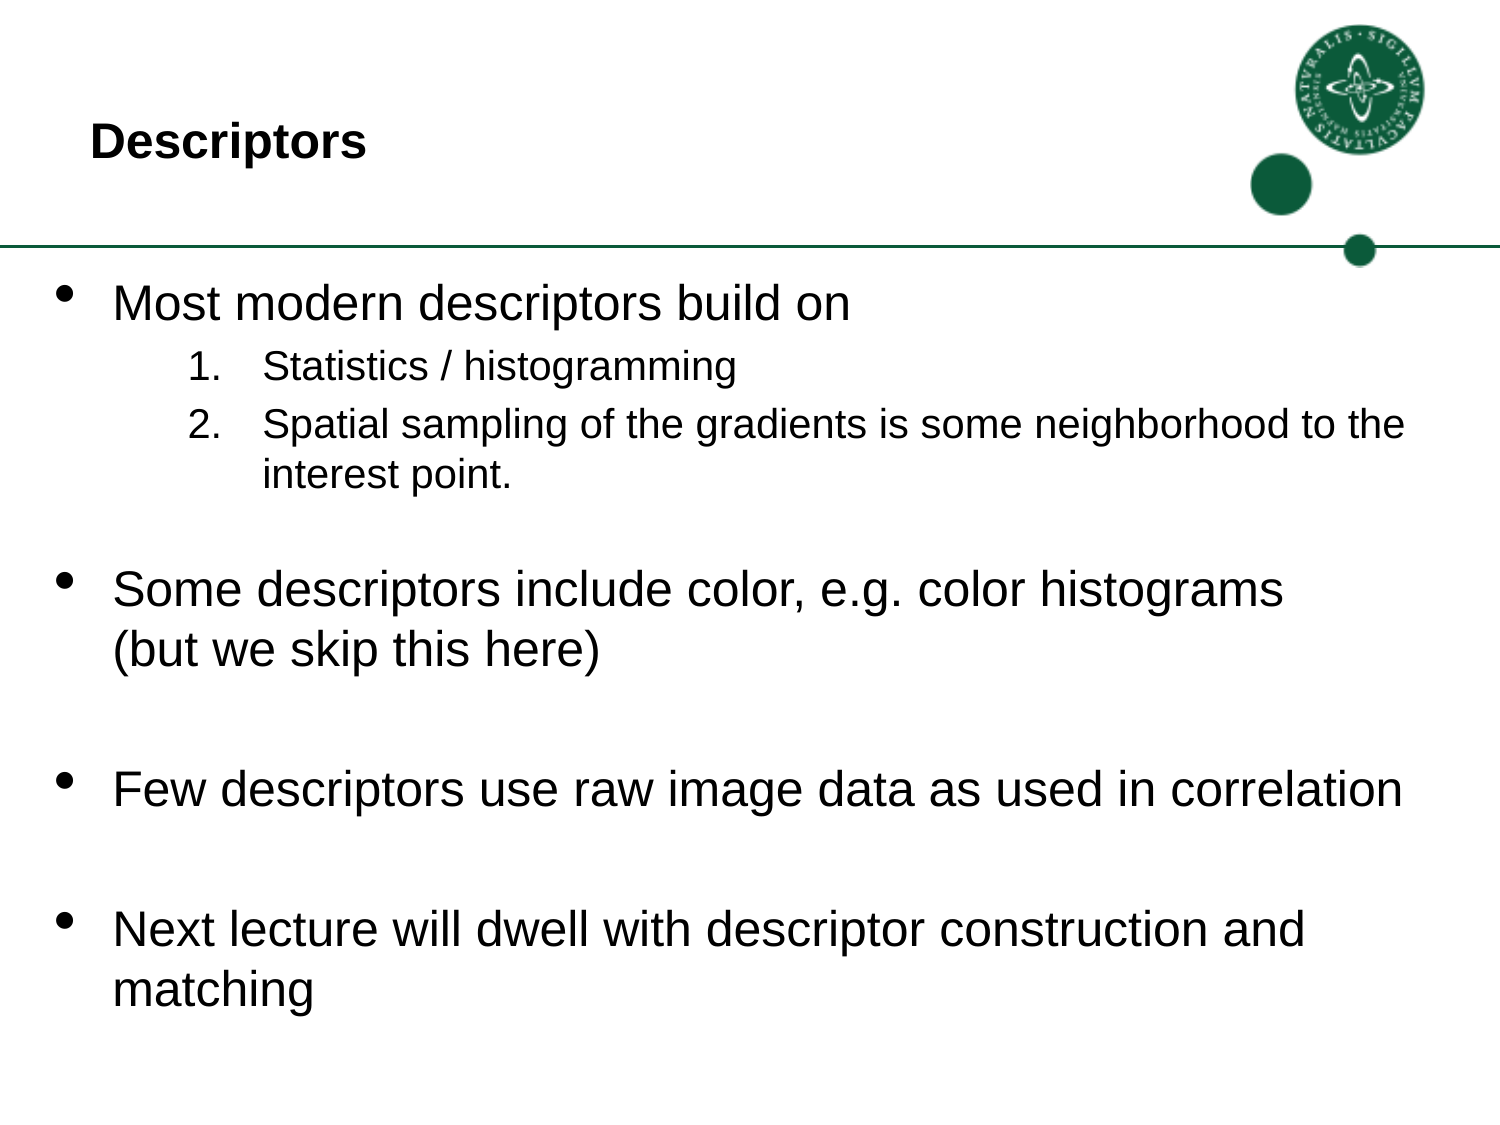

Descriptors
Most modern descriptors build on
Statistics / histogramming
Spatial sampling of the gradients is some neighborhood to the interest point.

Some descriptors include color, e.g. color histograms      (but we skip this here)

Few descriptors use raw image data as used in correlation

Next lecture will dwell with descriptor construction and matching